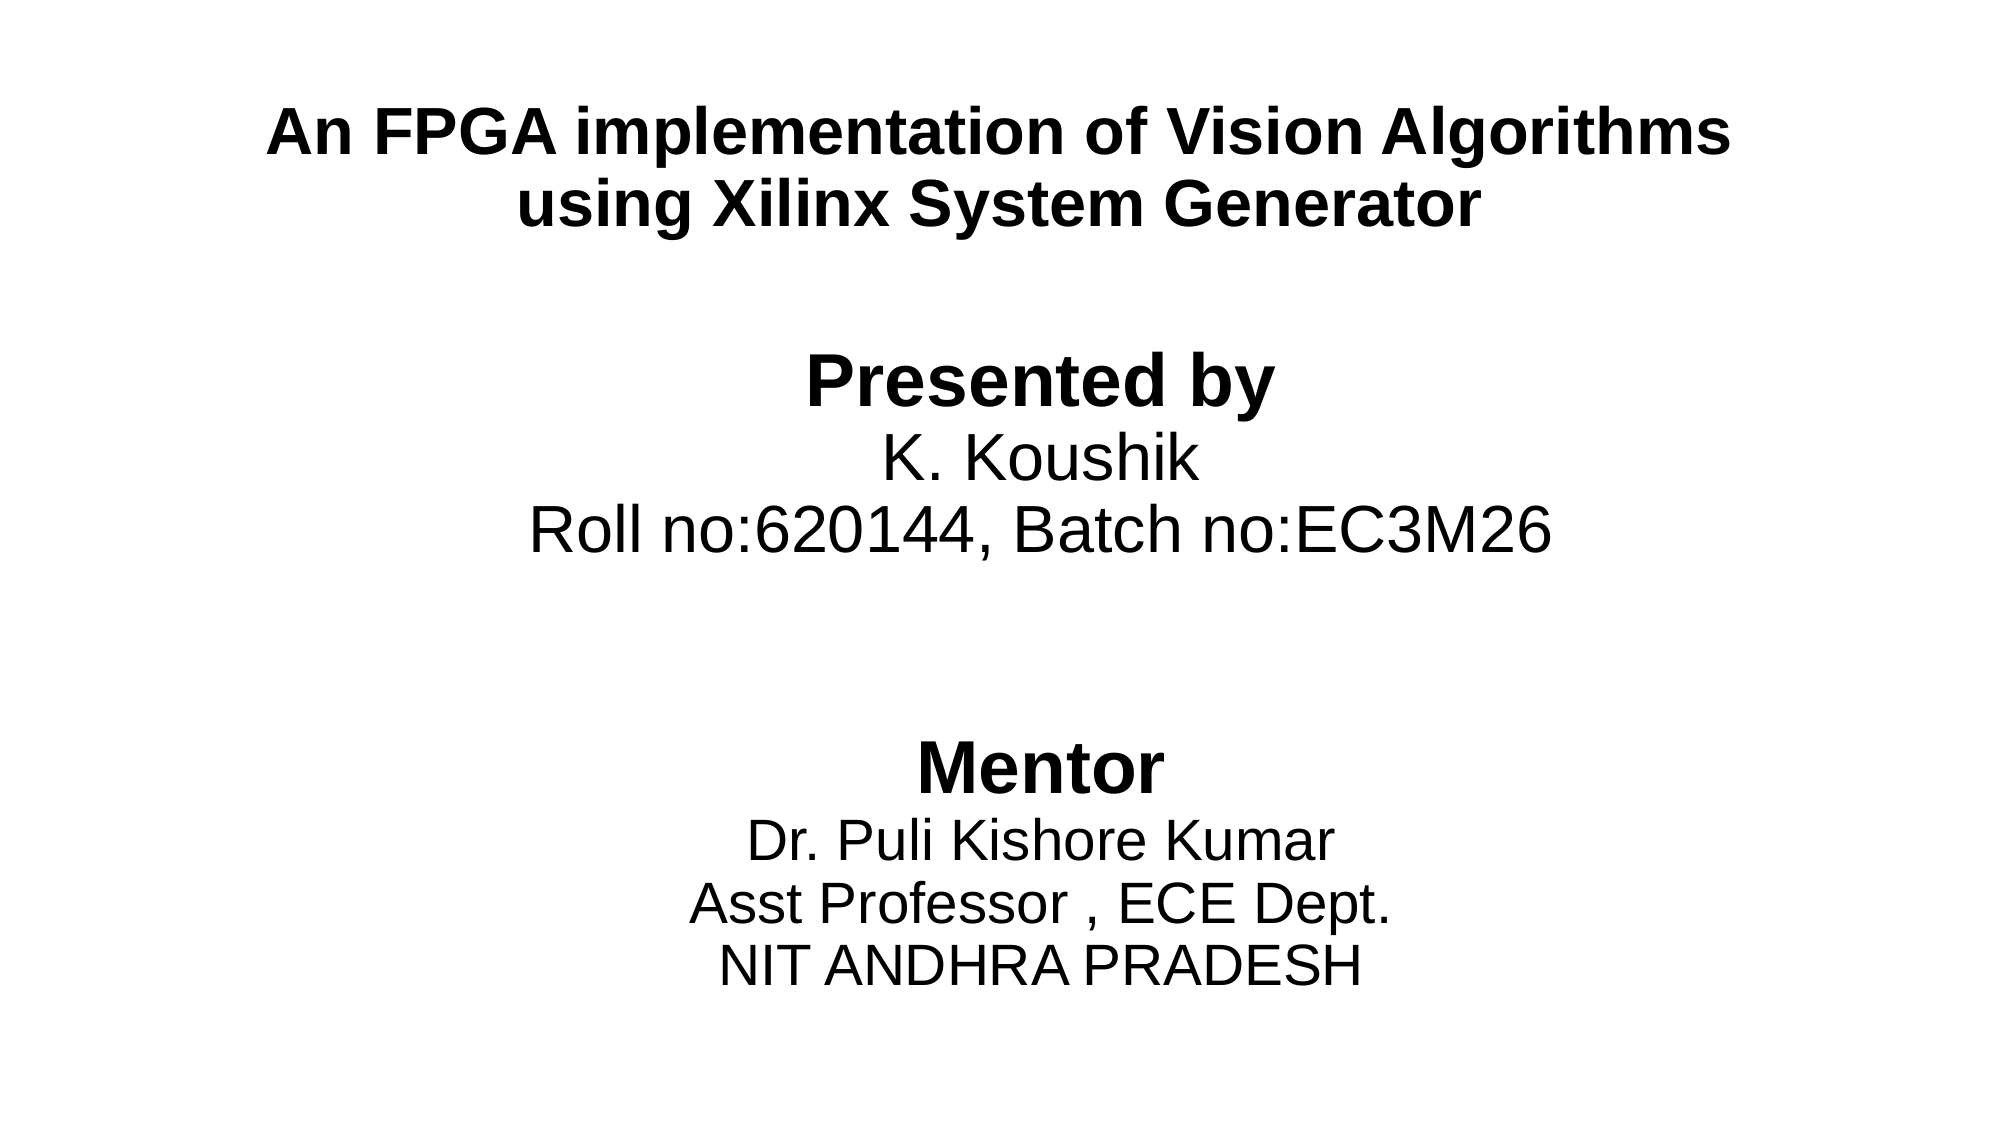

# An FPGA implementation of Vision Algorithms using Xilinx System Generator
Presented by
K. Koushik
Roll no:620144, Batch no:EC3M26

Mentor
Dr. Puli Kishore Kumar
Asst Professor , ECE Dept.
NIT ANDHRA PRADESH